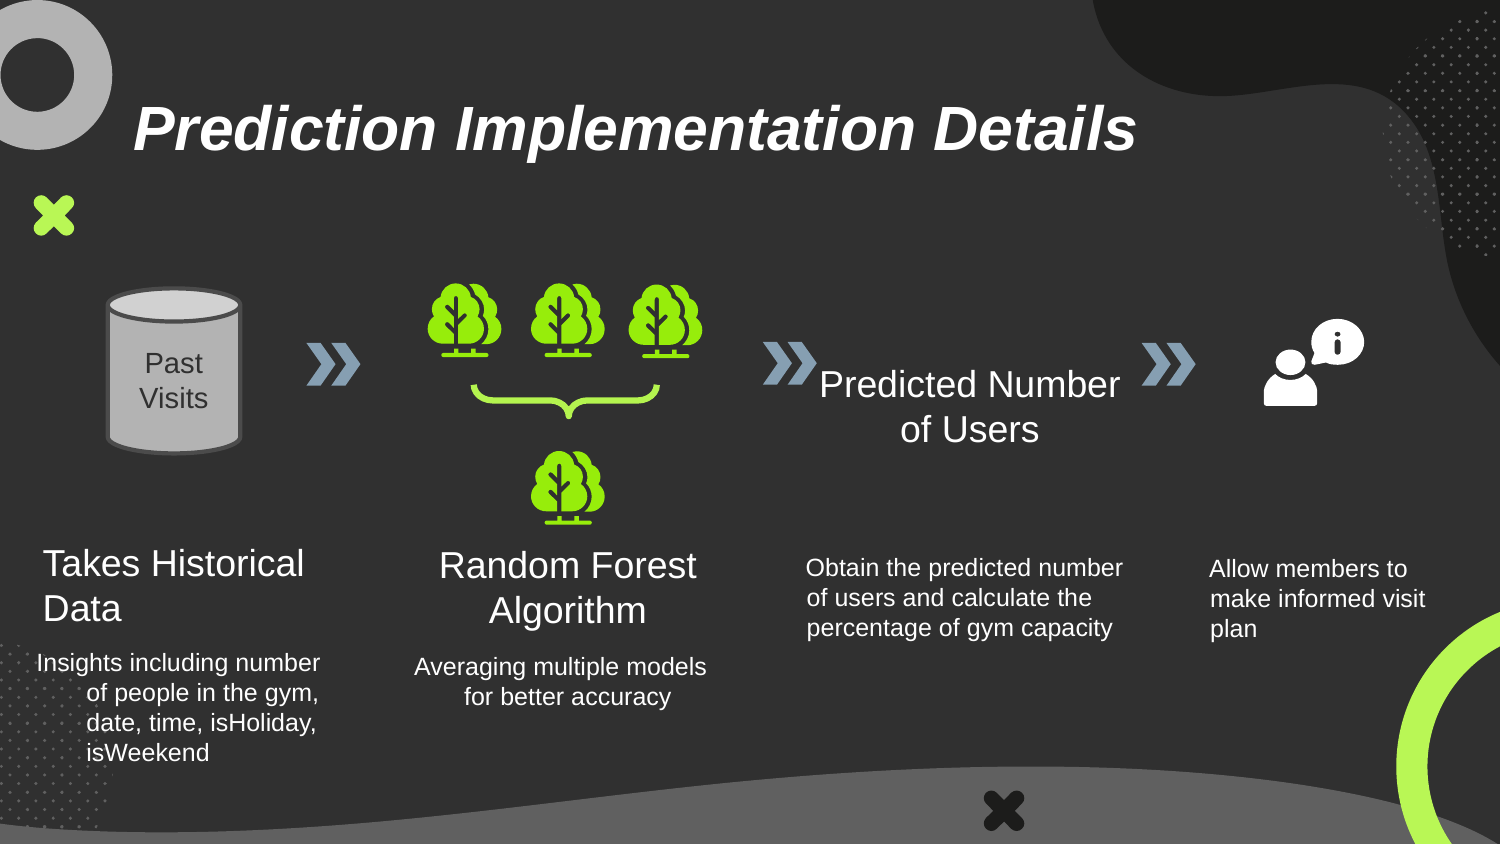

# Prediction Implementation Details

Past Visits

Predicted Number of Users

Takes Historical Data
       Obtain the predicted number of users and calculate the percentage of gym capacity
       Allow members to make informed visit plan
Random Forest
Algorithm
Insights including number of people in the gym, date, time, isHoliday, isWeekend
Averaging multiple models for better accuracy